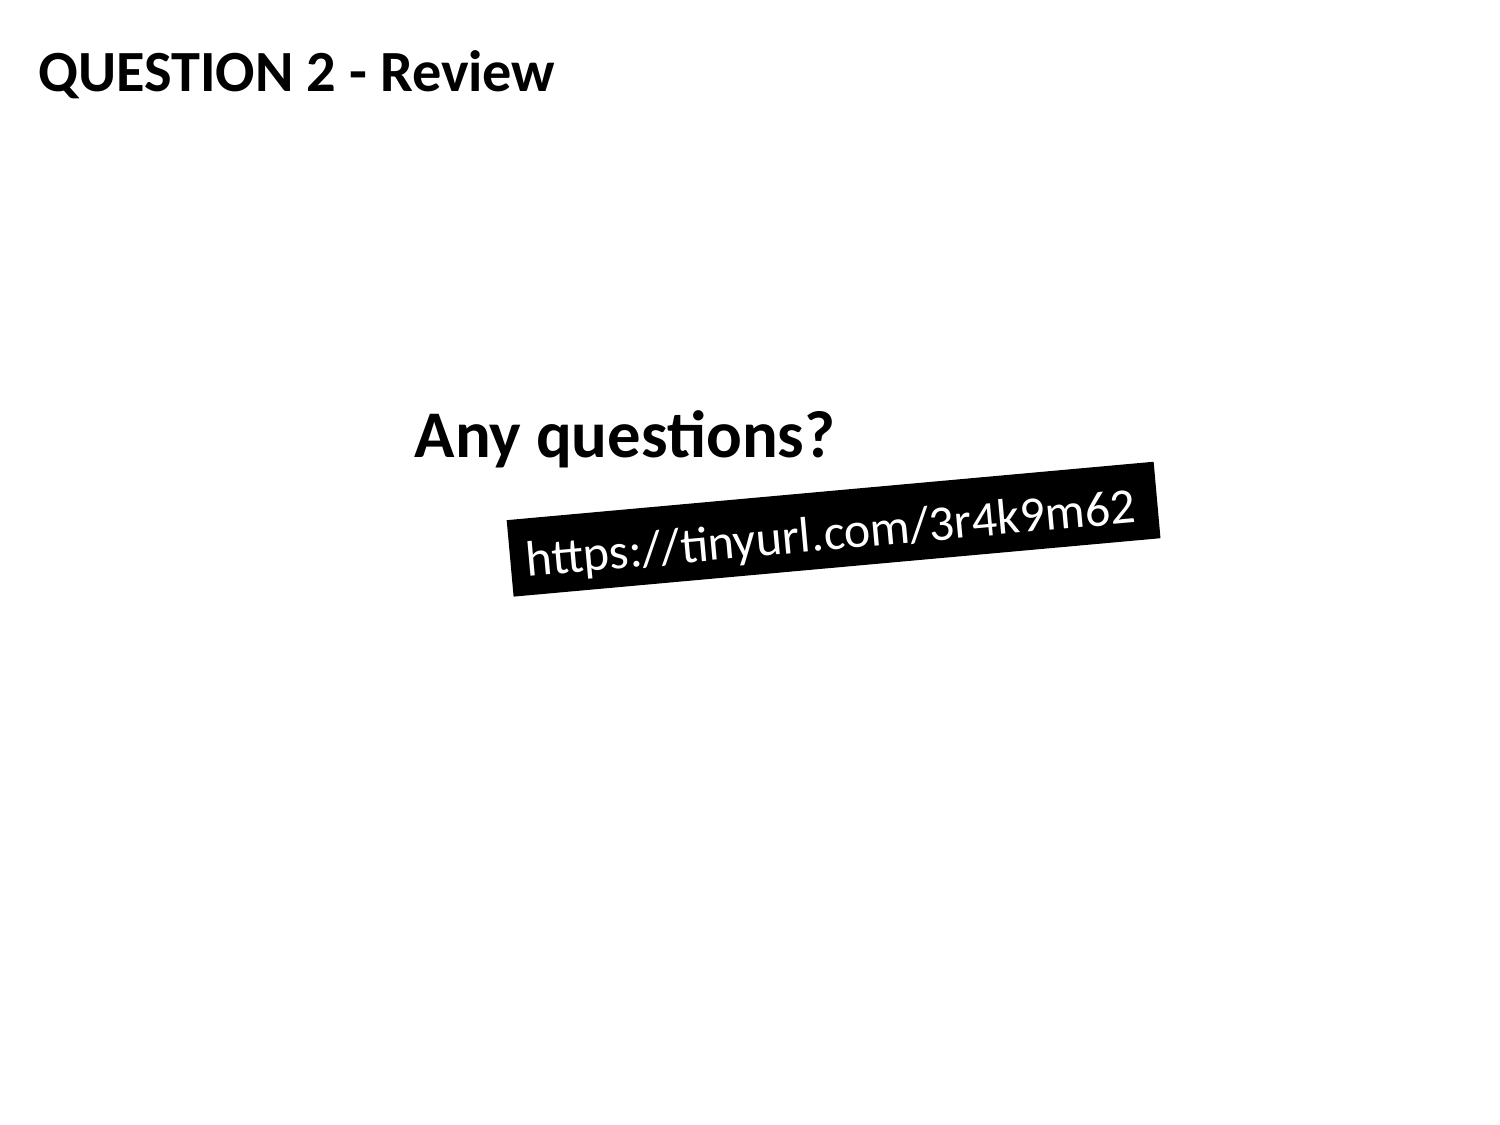

QUESTION 2 - Review
Any questions?
https://tinyurl.com/3r4k9m62